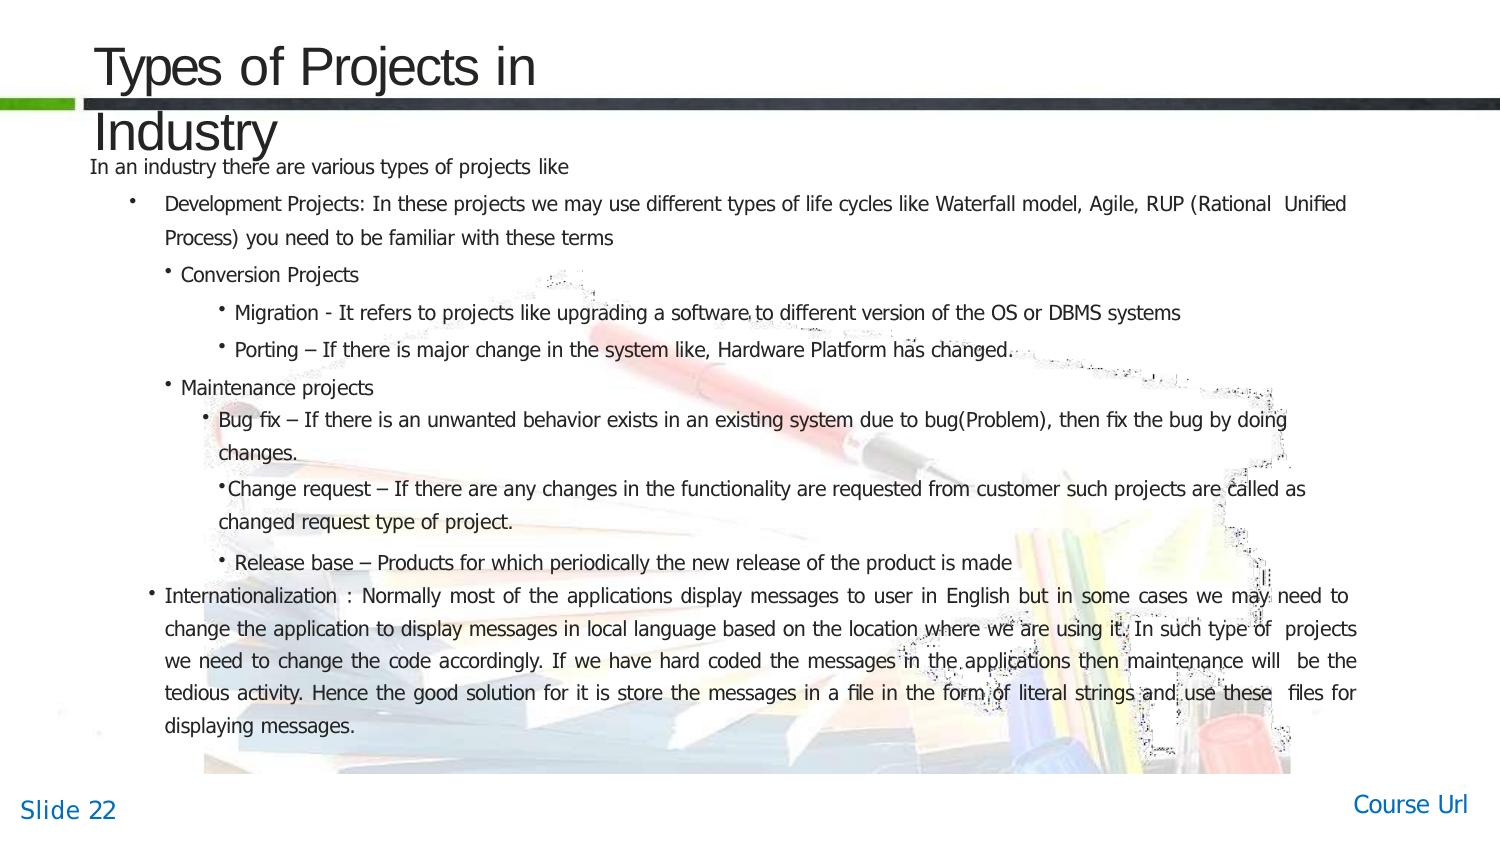

# Types of Projects in Industry

In an industry there are various types of projects like
Development Projects: In these projects we may use different types of life cycles like Waterfall model, Agile, RUP (Rational  Unified Process) you need to be familiar with these terms
Conversion Projects
Migration - It refers to projects like upgrading a software to different version of the OS or DBMS systems
Porting – If there is major change in the system like, Hardware Platform has changed.
Maintenance projects
Bug fix – If there is an unwanted behavior exists in an existing system due to bug(Problem), then fix the bug by doing  changes.
Change request – If there are any changes in the functionality are requested from customer such projects are called as
changed request type of project.
Release base – Products for which periodically the new release of the product is made
Internationalization : Normally most of the applications display messages to user in English but in some cases we may need to  change the application to display messages in local language based on the location where we are using it. In such type of  projects we need to change the code accordingly. If we have hard coded the messages in the applications then maintenance will  be the tedious activity. Hence the good solution for it is store the messages in a file in the form of literal strings and use these  files for displaying messages.
Course Url
Slide 22